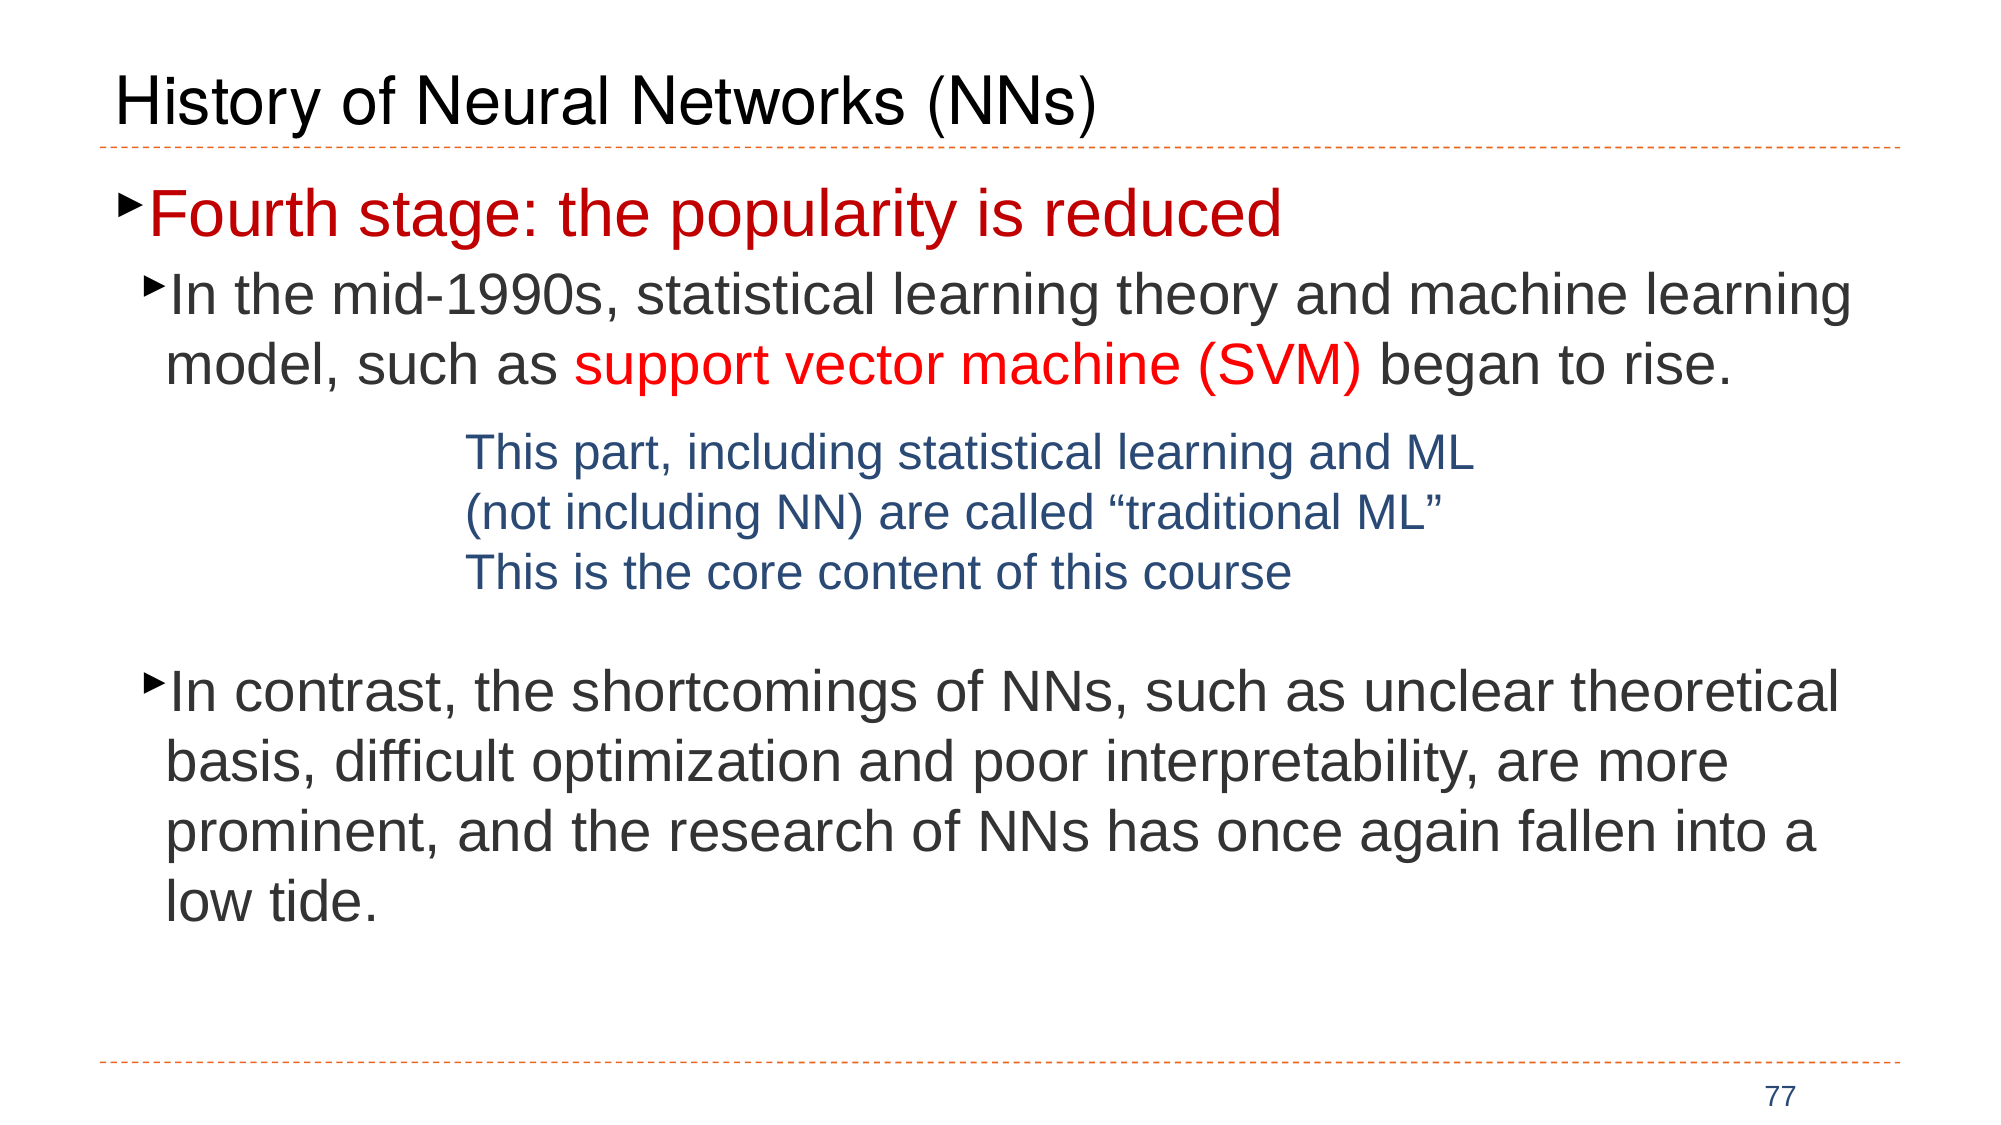

# History of Neural Networks (NNs)
Fourth stage: the popularity is reduced
In the mid-1990s, statistical learning theory and machine learning model, such as support vector machine (SVM) began to rise.

In contrast, the shortcomings of NNs, such as unclear theoretical basis, difficult optimization and poor interpretability, are more prominent, and the research of NNs has once again fallen into a low tide.

This part, including statistical learning and ML (not including NN) are called “traditional ML”
This is the core content of this course